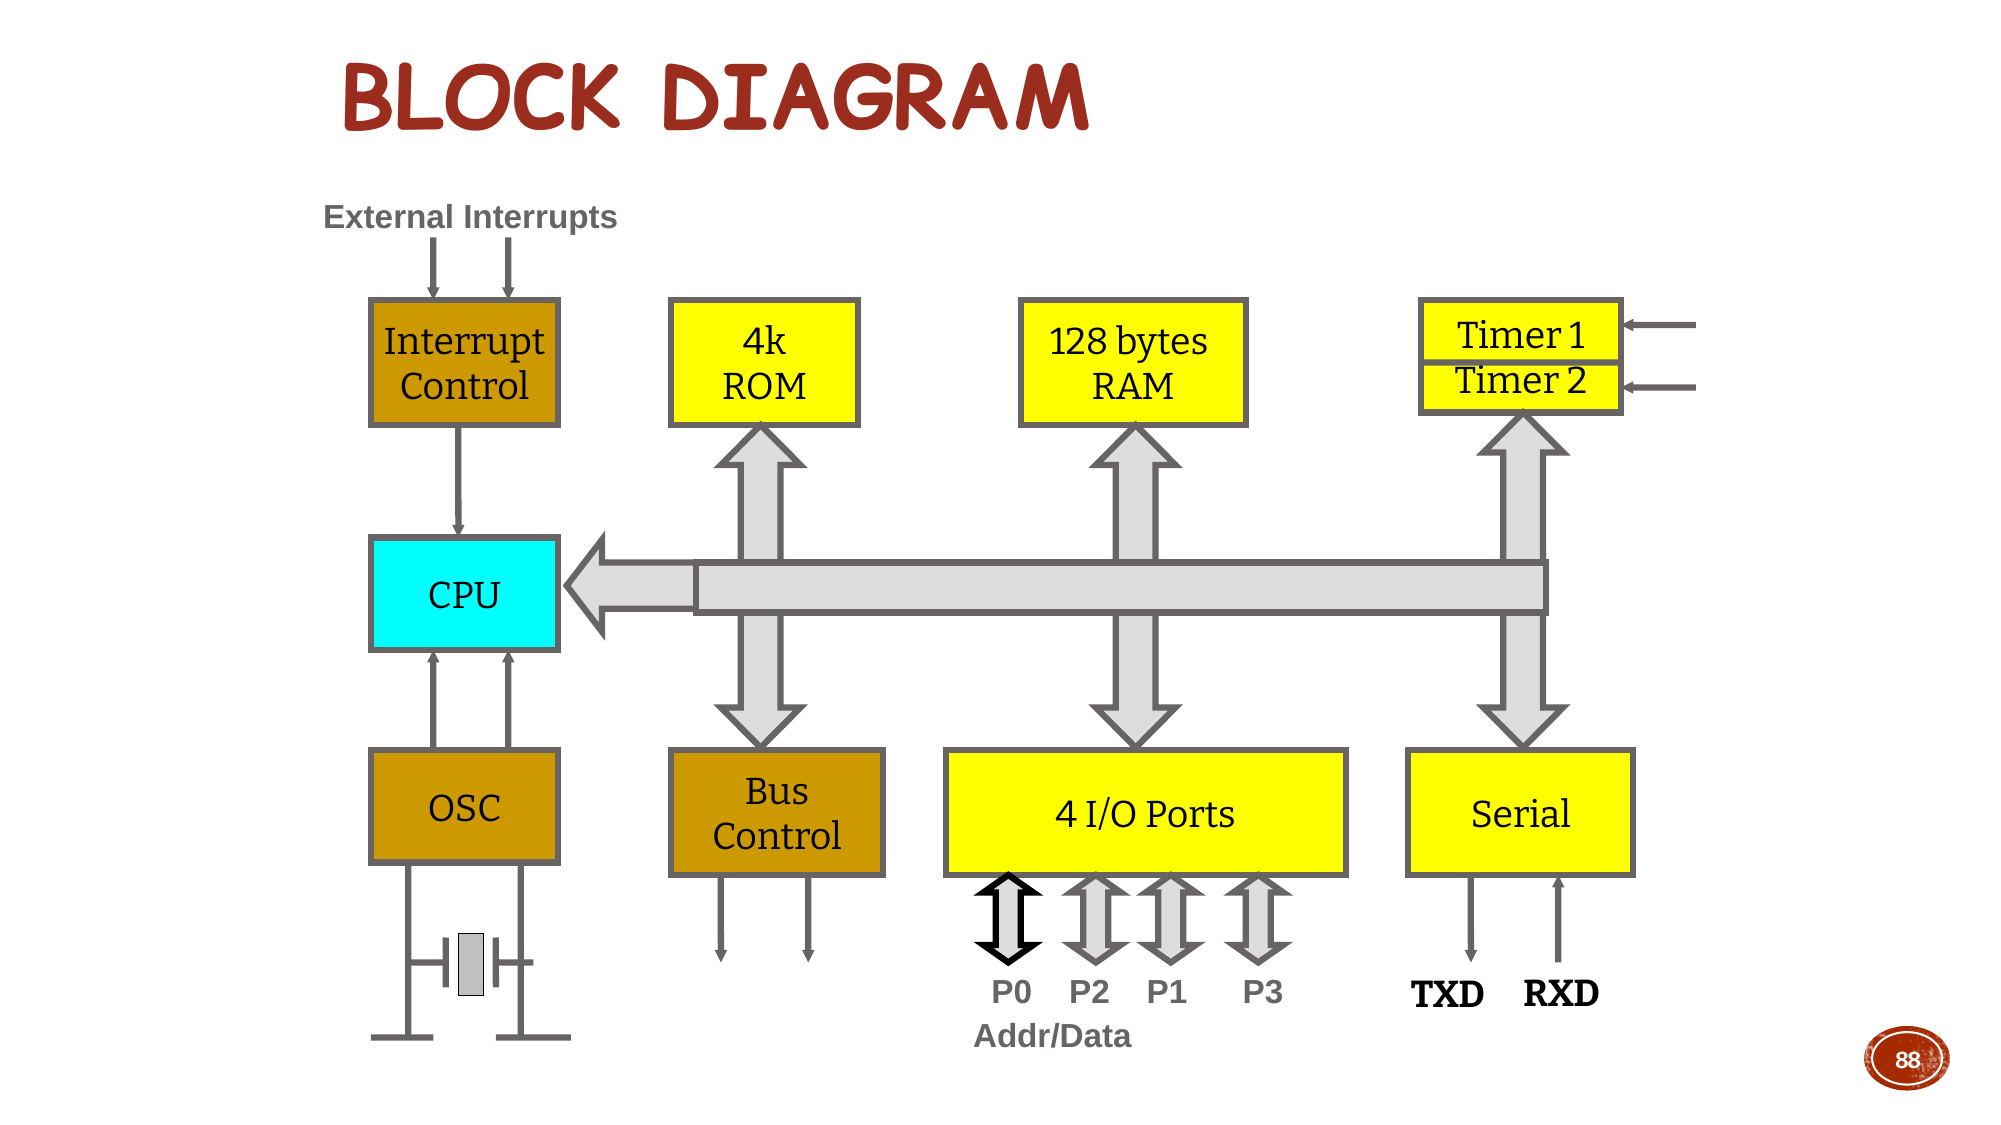

# Block Diagram
External Interrupts

Interrupt
Control
4k
ROM
128 bytes
RAM
Timer 1
Timer 2

CPU

OSC
Bus
Control
4 I/O Ports
Serial

RXD

  P0    P2    P1      P3
TXD
Addr/Data
88